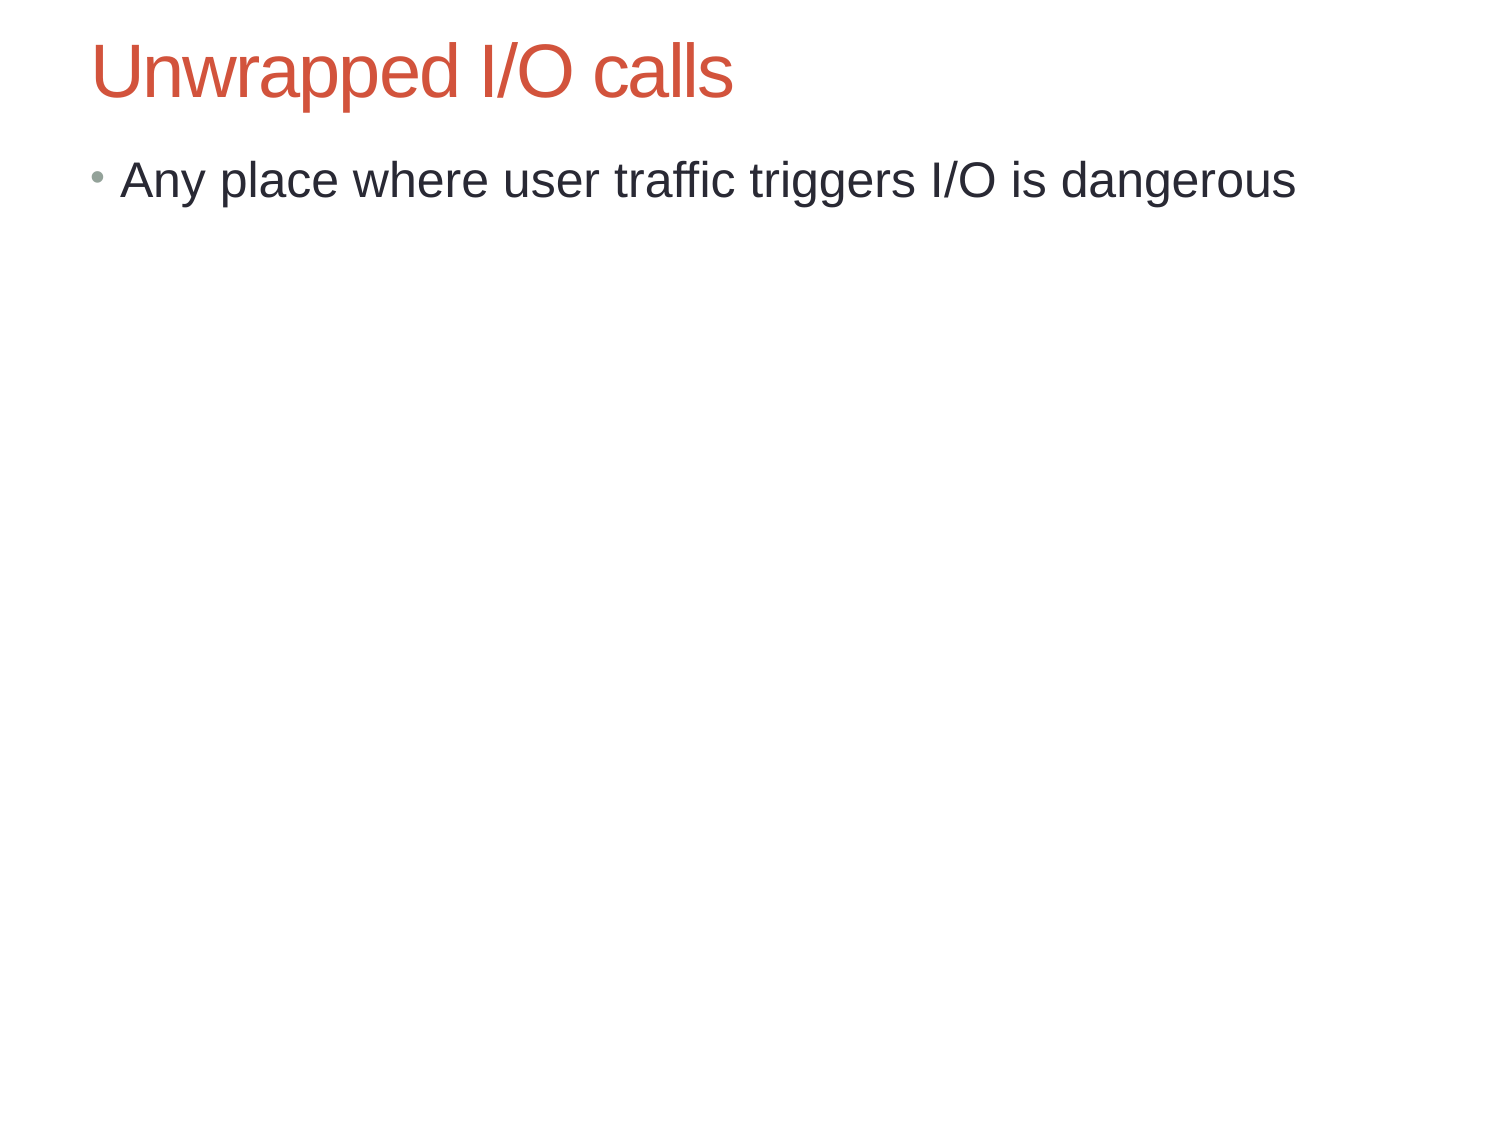

# Unwrapped I/O calls
Any place where user traffic triggers I/O is dangerous